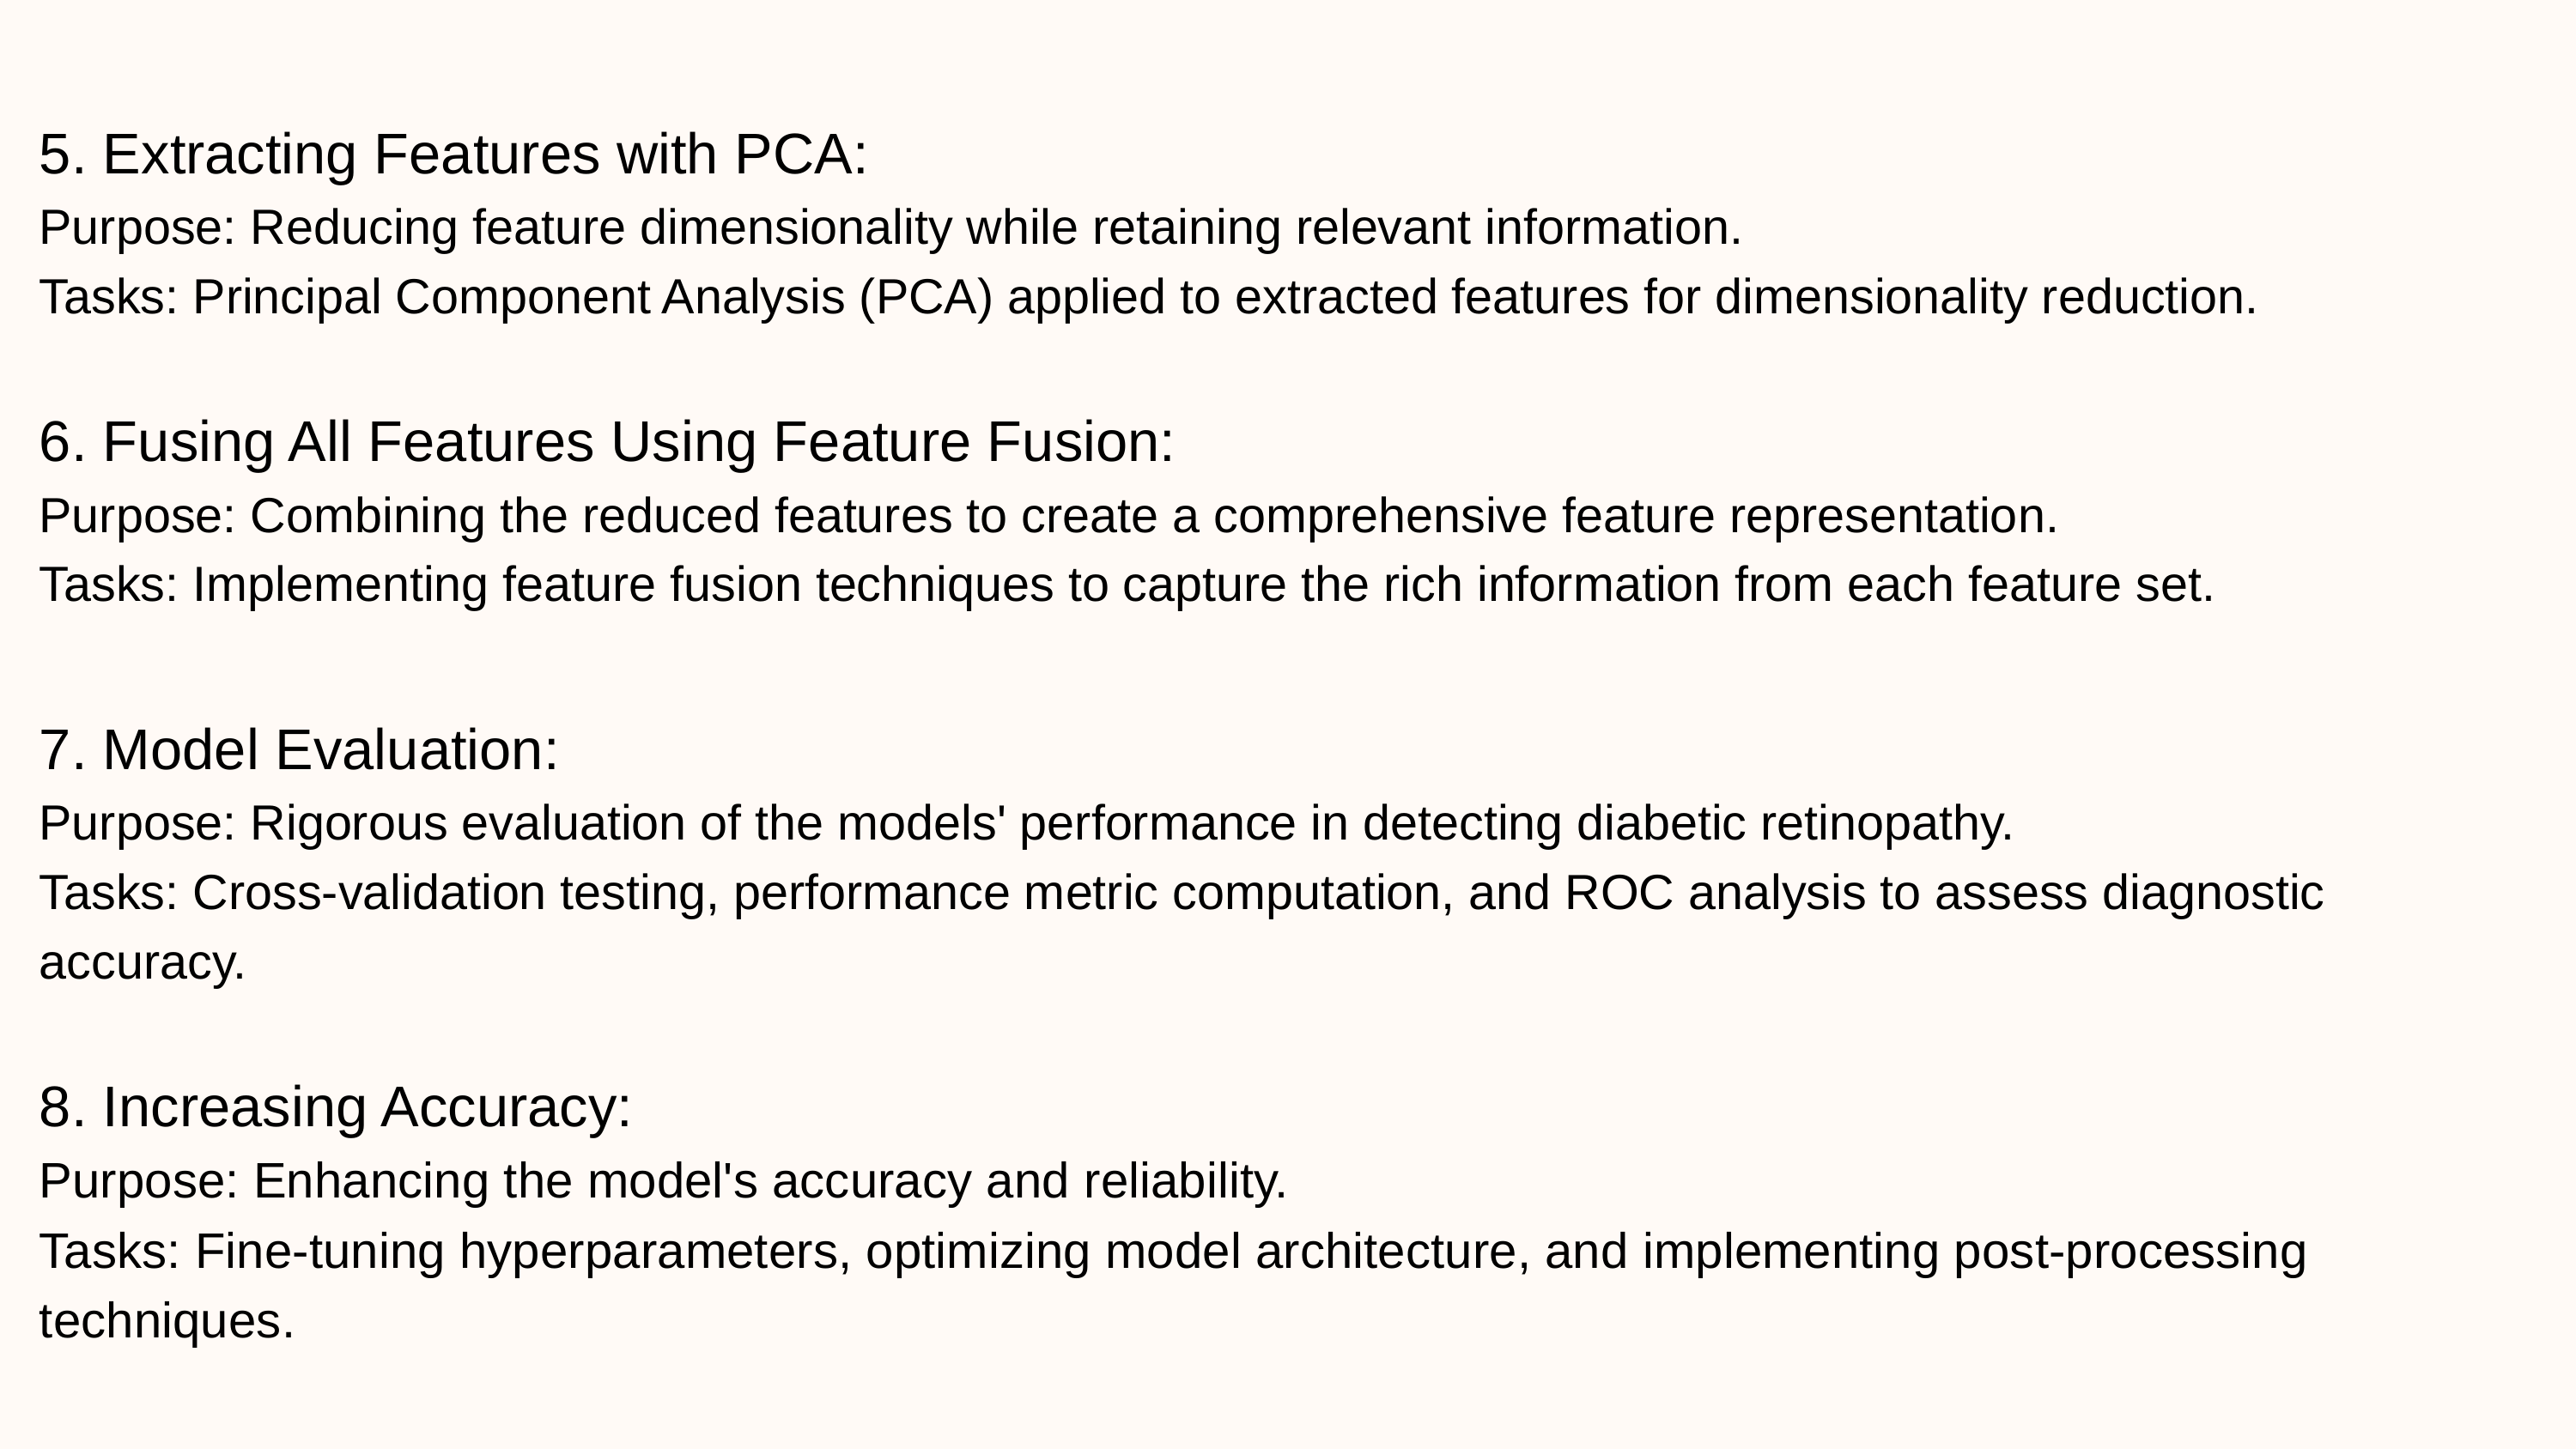

5. Extracting Features with PCA:
Purpose: Reducing feature dimensionality while retaining relevant information.
Tasks: Principal Component Analysis (PCA) applied to extracted features for dimensionality reduction.

6. Fusing All Features Using Feature Fusion:
Purpose: Combining the reduced features to create a comprehensive feature representation.
Tasks: Implementing feature fusion techniques to capture the rich information from each feature set.

7. Model Evaluation:
Purpose: Rigorous evaluation of the models' performance in detecting diabetic retinopathy.
Tasks: Cross-validation testing, performance metric computation, and ROC analysis to assess diagnostic accuracy.

8. Increasing Accuracy:
Purpose: Enhancing the model's accuracy and reliability.
Tasks: Fine-tuning hyperparameters, optimizing model architecture, and implementing post-processing techniques.